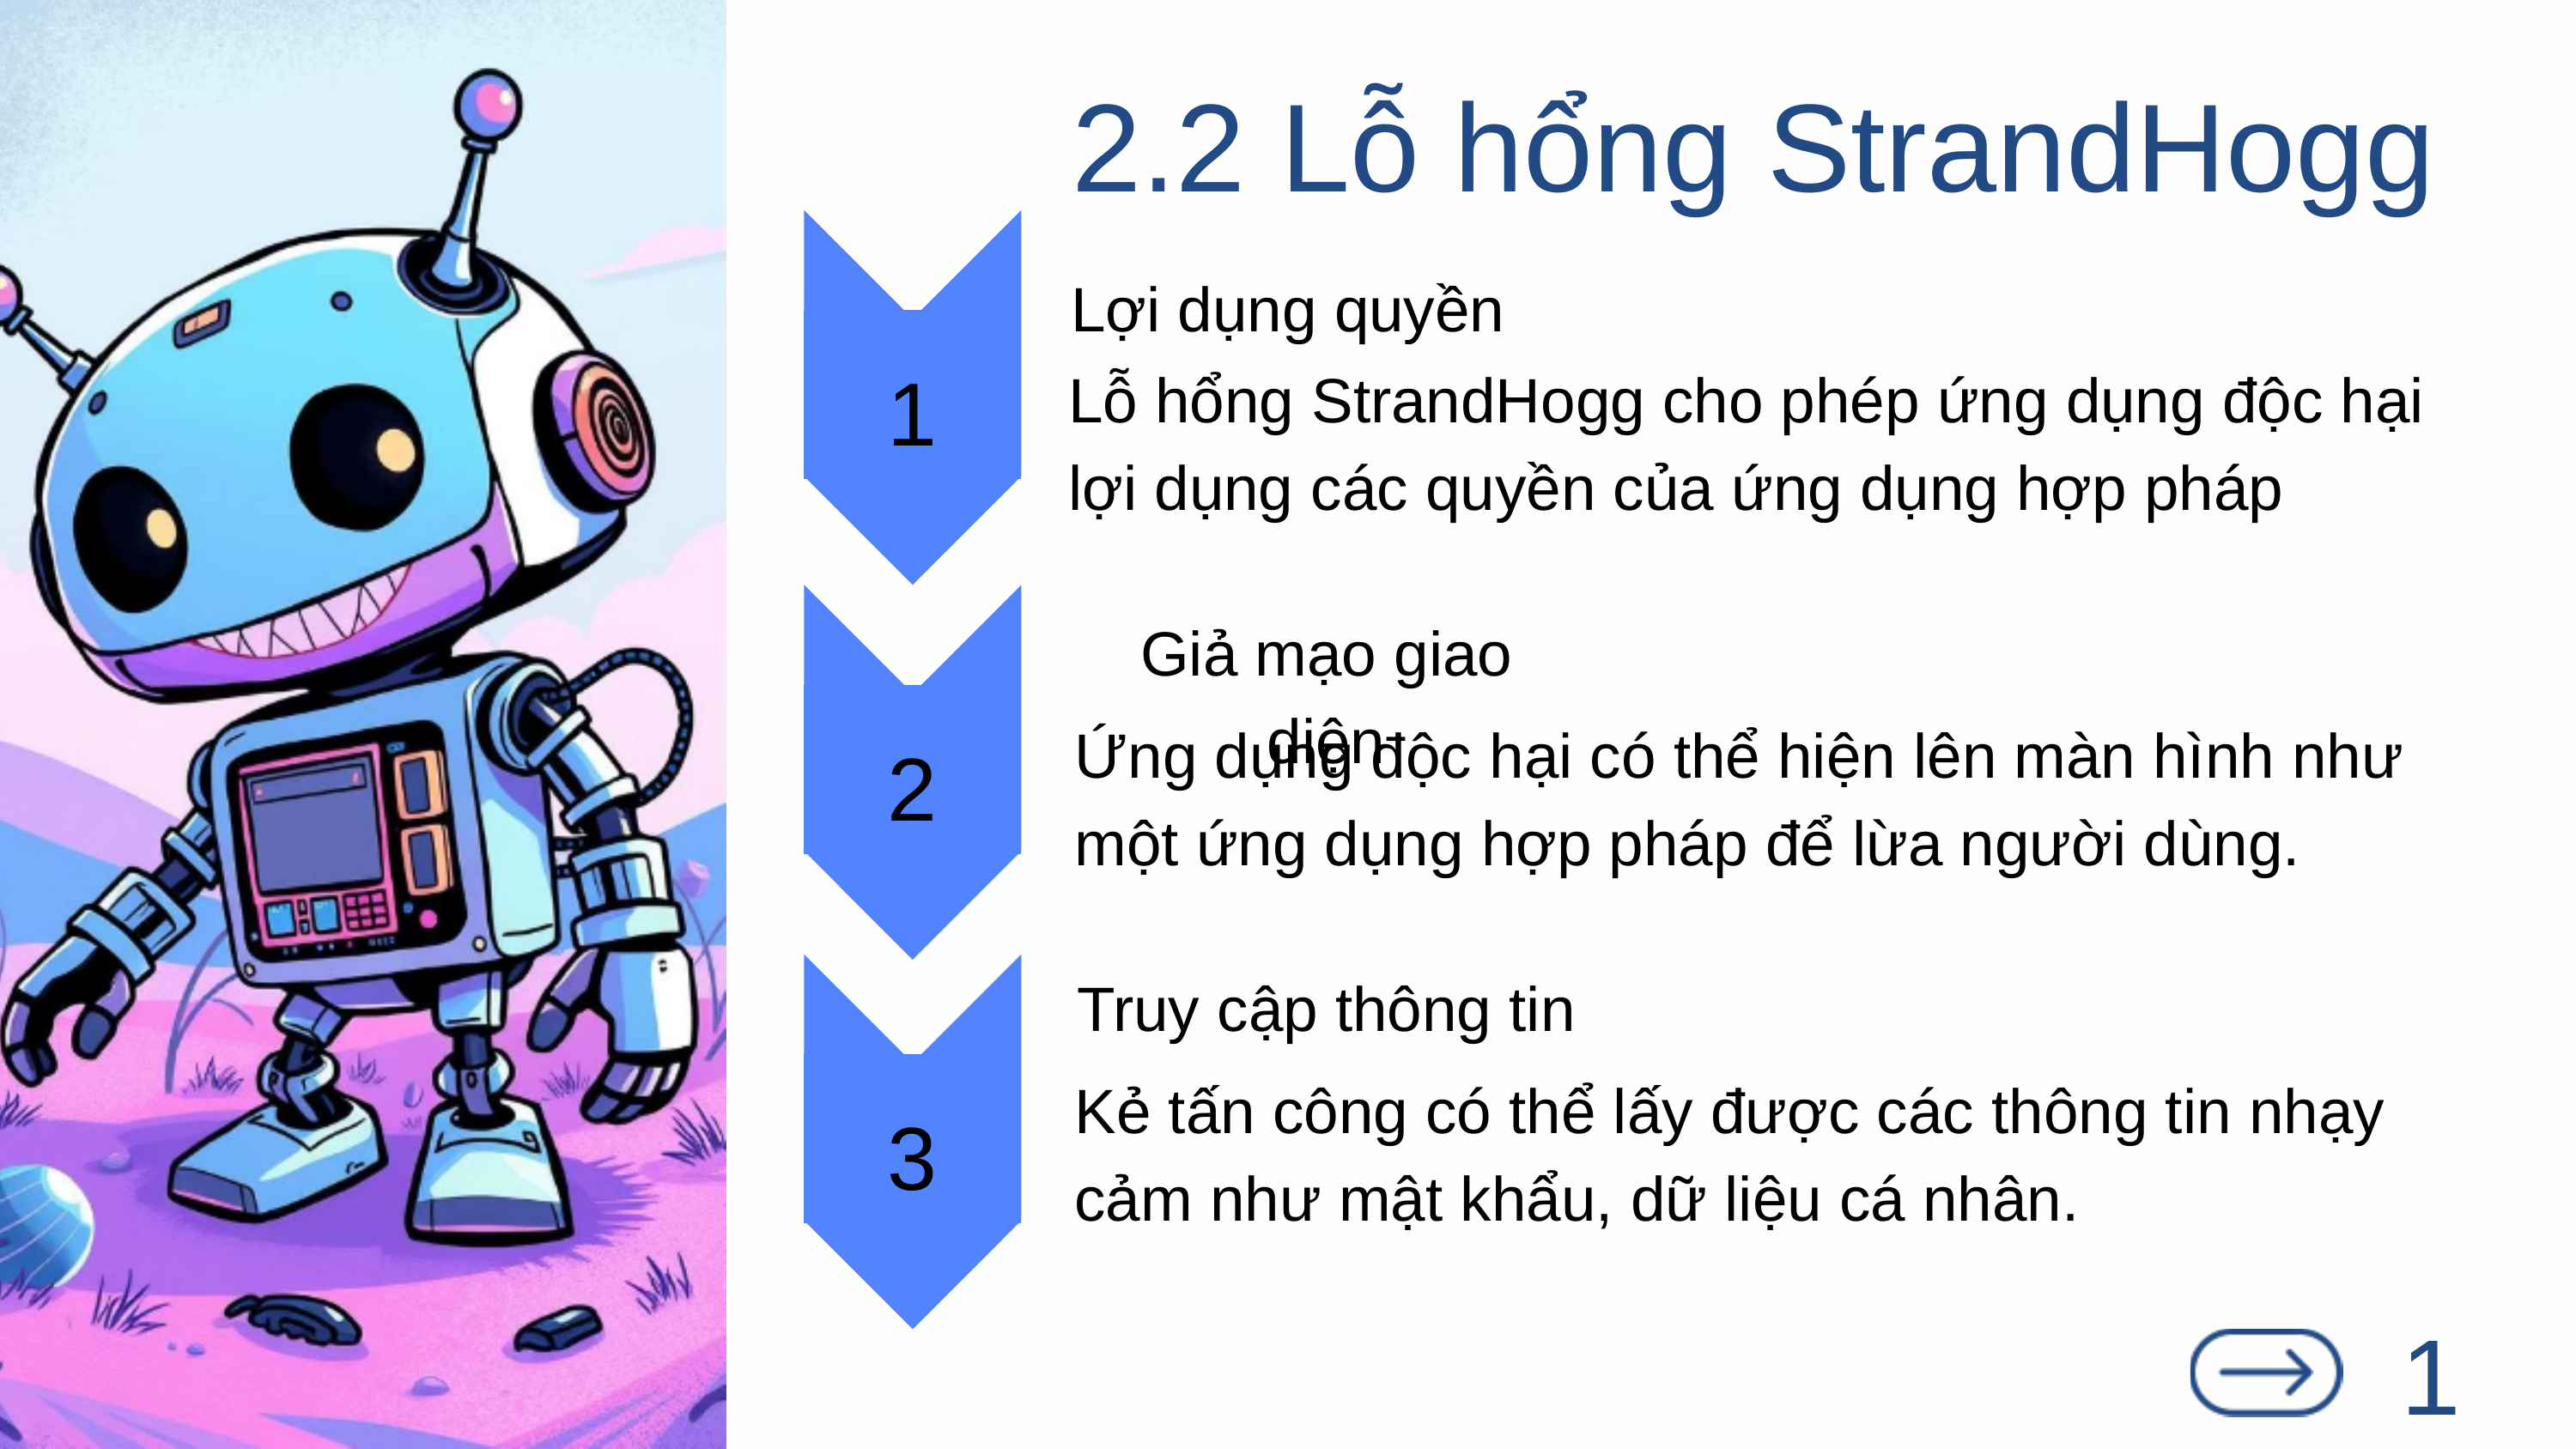

2.2 Lỗ hổng StrandHogg
Lợi dụng quyền

1
Lỗ hổng StrandHogg cho phép ứng dụng độc hại lợi dụng các quyền của ứng dụng hợp pháp
Giả mạo giao diện

2
Ứng dụng độc hại có thể hiện lên màn hình như một ứng dụng hợp pháp để lừa người dùng.
Truy cập thông tin

3
Kẻ tấn công có thể lấy được các thông tin nhạy cảm như mật khẩu, dữ liệu cá nhân.
16